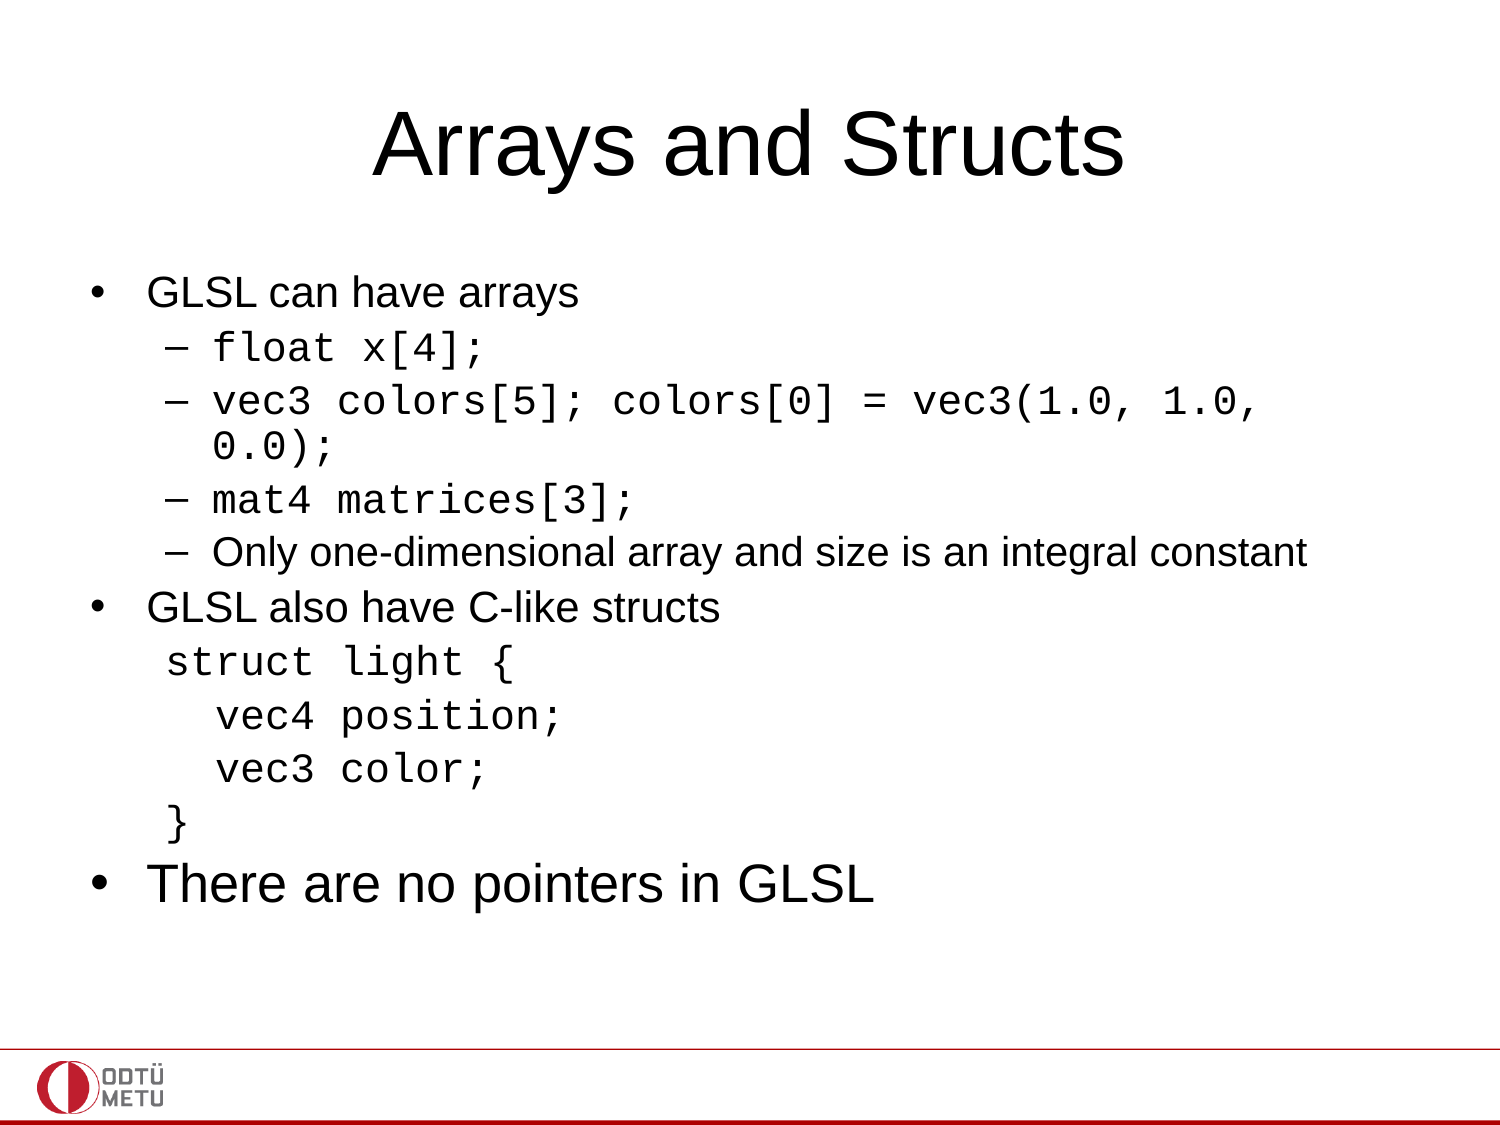

# Arrays and Structs
GLSL can have arrays
float x[4];
vec3 colors[5]; colors[0] = vec3(1.0, 1.0, 0.0);
mat4 matrices[3];
Only one-dimensional array and size is an integral constant
GLSL also have C-like structs
struct light {
  vec4 position;
  vec3 color;
}
There are no pointers in GLSL